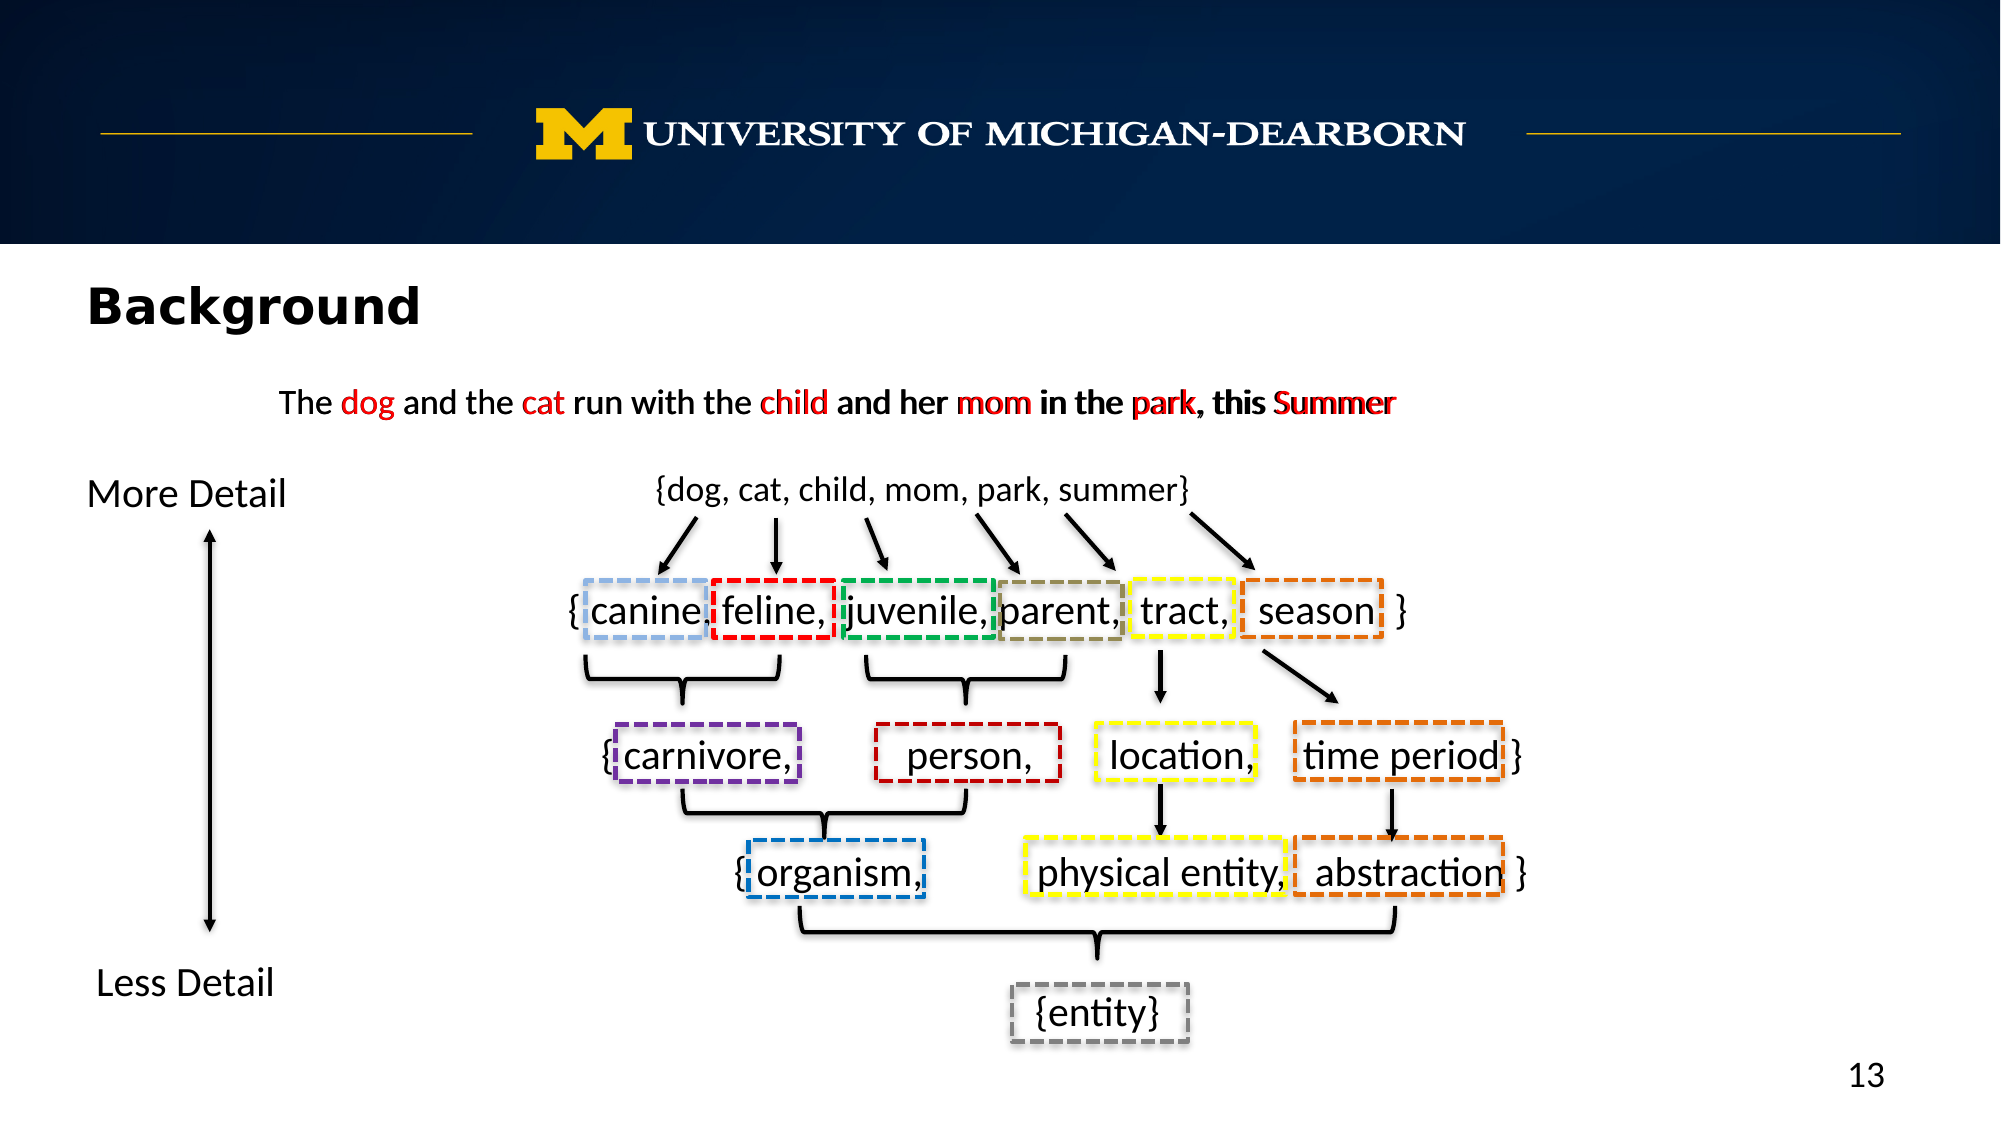

Background
The dog and the cat run with the child and her mom in the park, this Summer

The dog and the cat run with the child and her mom in the park, this Summer

More Detail
{dog, cat, child, mom, park, summer}

           { canine, feline,  juvenile, parent,  tract,   season  }

          { carnivore,            person,        location,     time period }

                        { organism,            physical entity,   abstraction }

Less Detail
{entity}

13